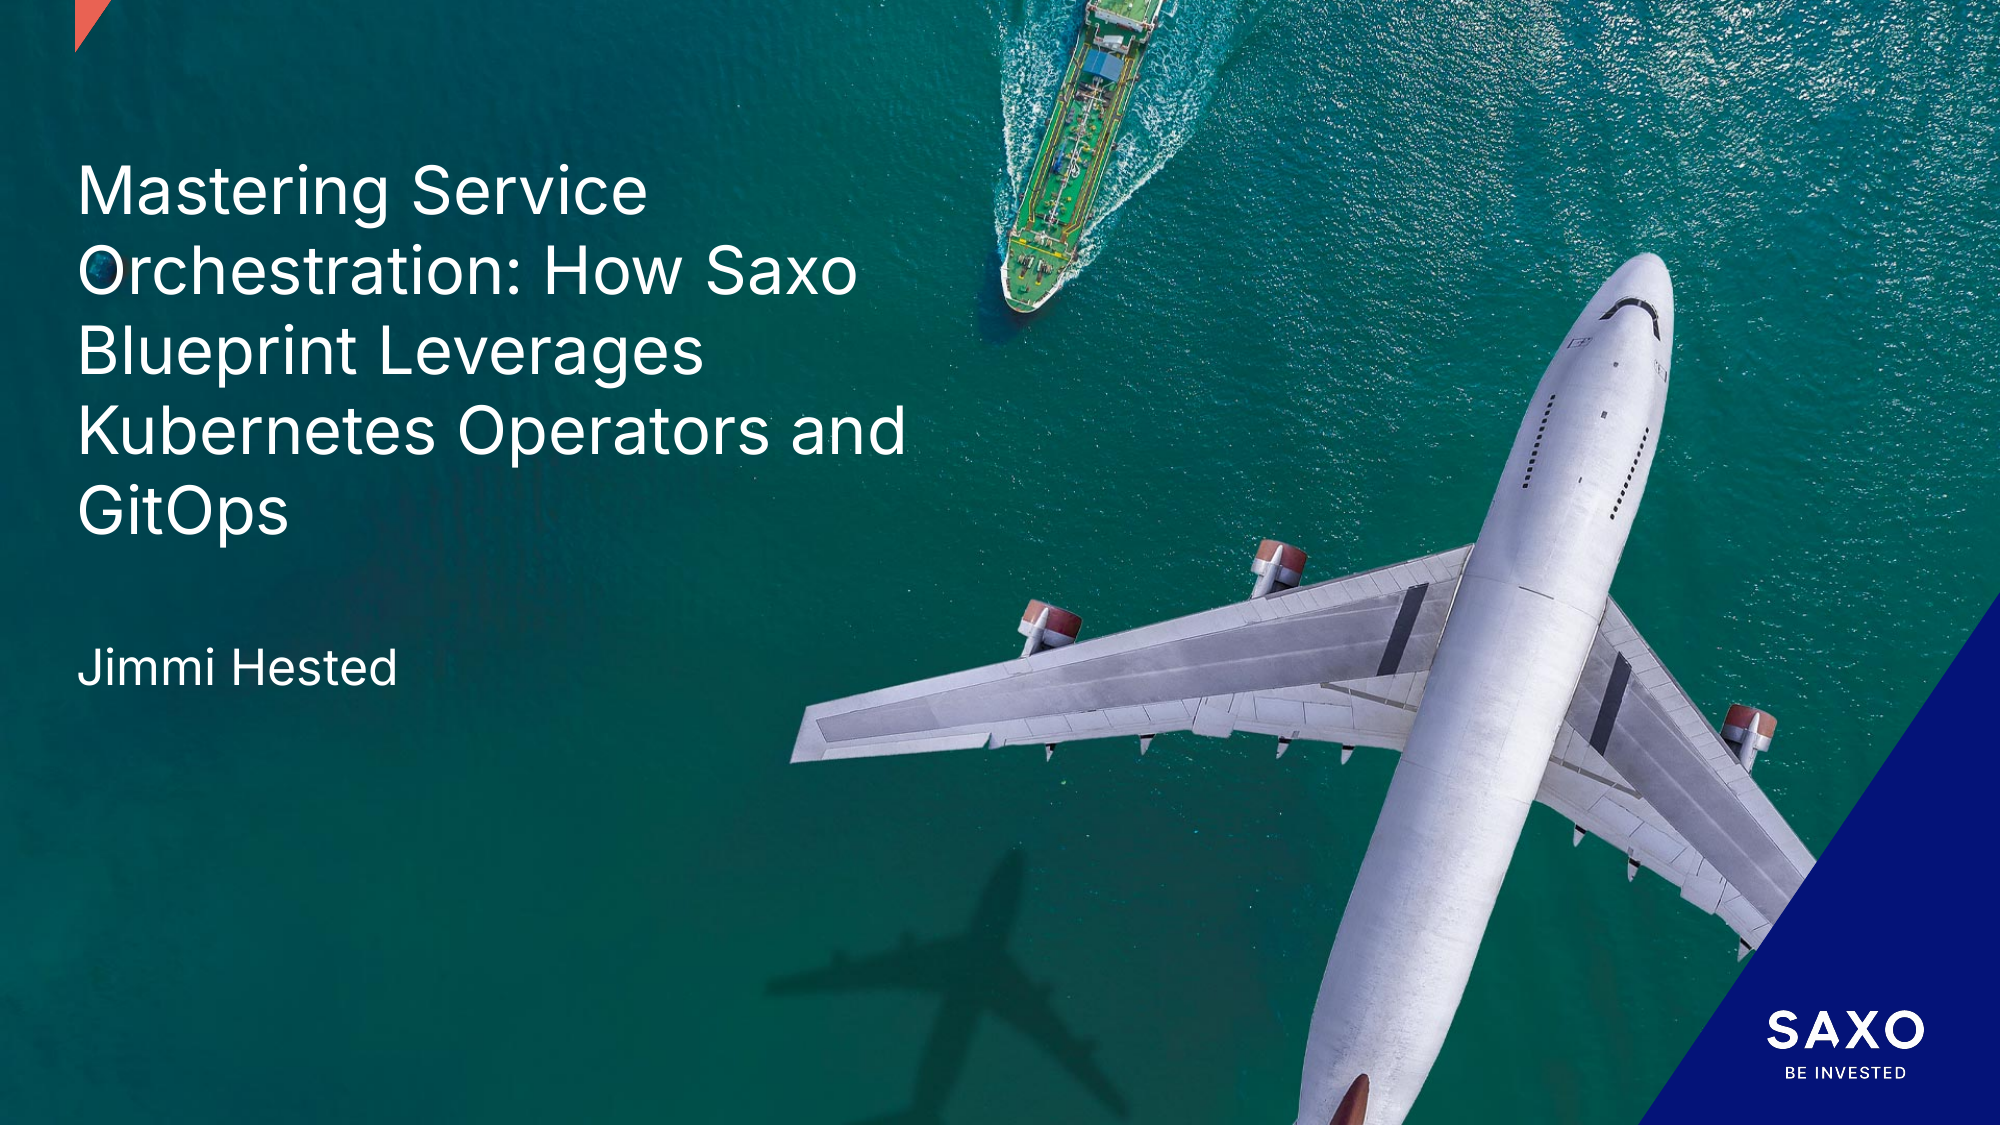

# Mastering Service Orchestration: How Saxo Blueprint Leverages Kubernetes Operators and GitOps
Jimmi Hested